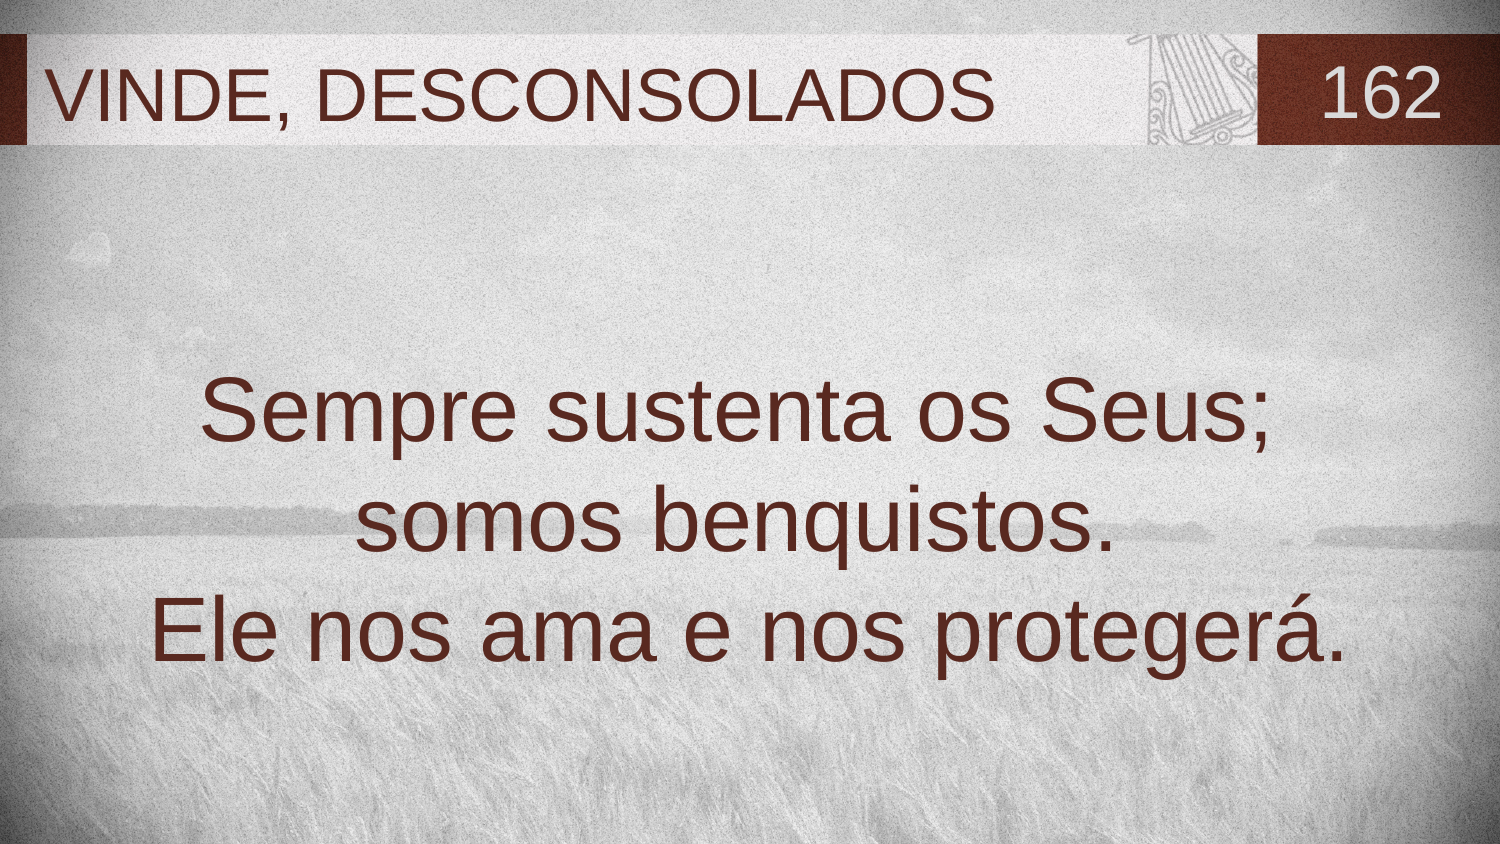

# VINDE, DESCONSOLADOS
162
Sempre sustenta os Seus;
somos benquistos.
Ele nos ama e nos protegerá.